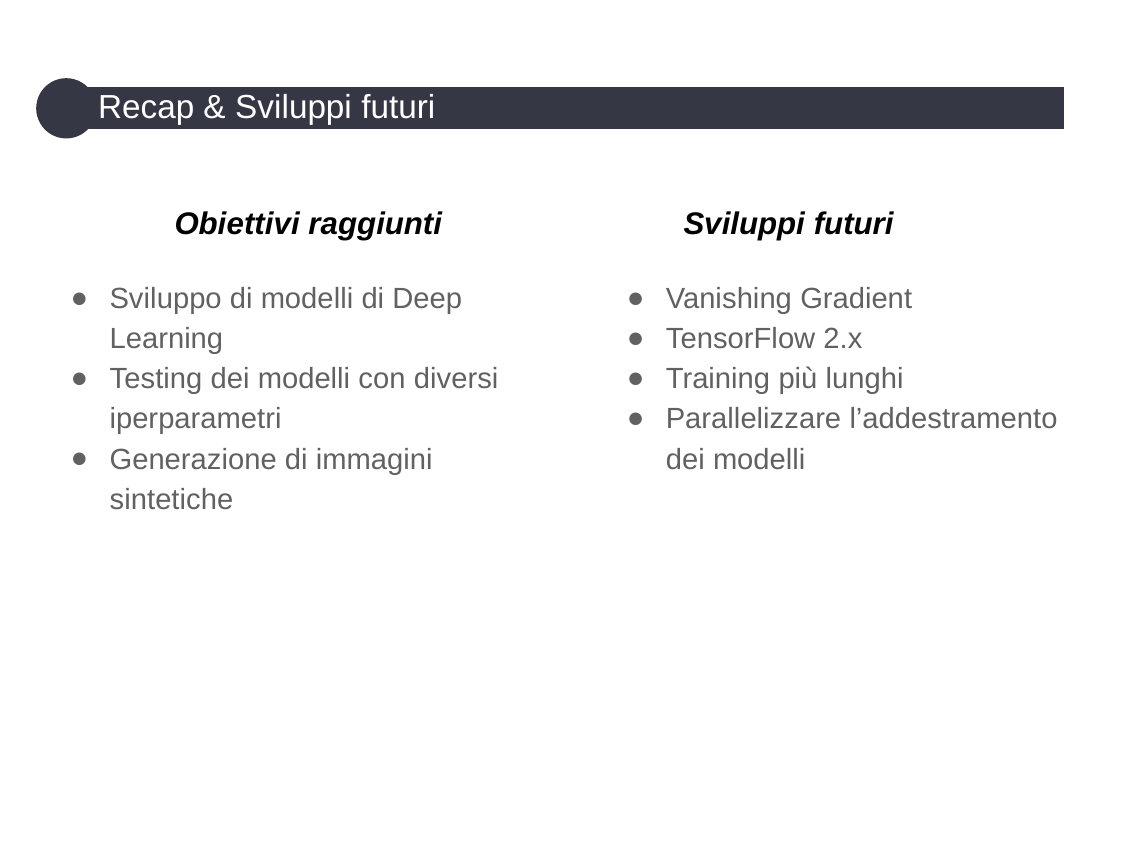

Recap & Sviluppi futuri
Sviluppi futuri
Obiettivi raggiunti
Sviluppo di modelli di Deep Learning
Testing dei modelli con diversi iperparametri
Generazione di immagini sintetiche
Vanishing Gradient
TensorFlow 2.x
Training più lunghi
Parallelizzare l’addestramento dei modelli